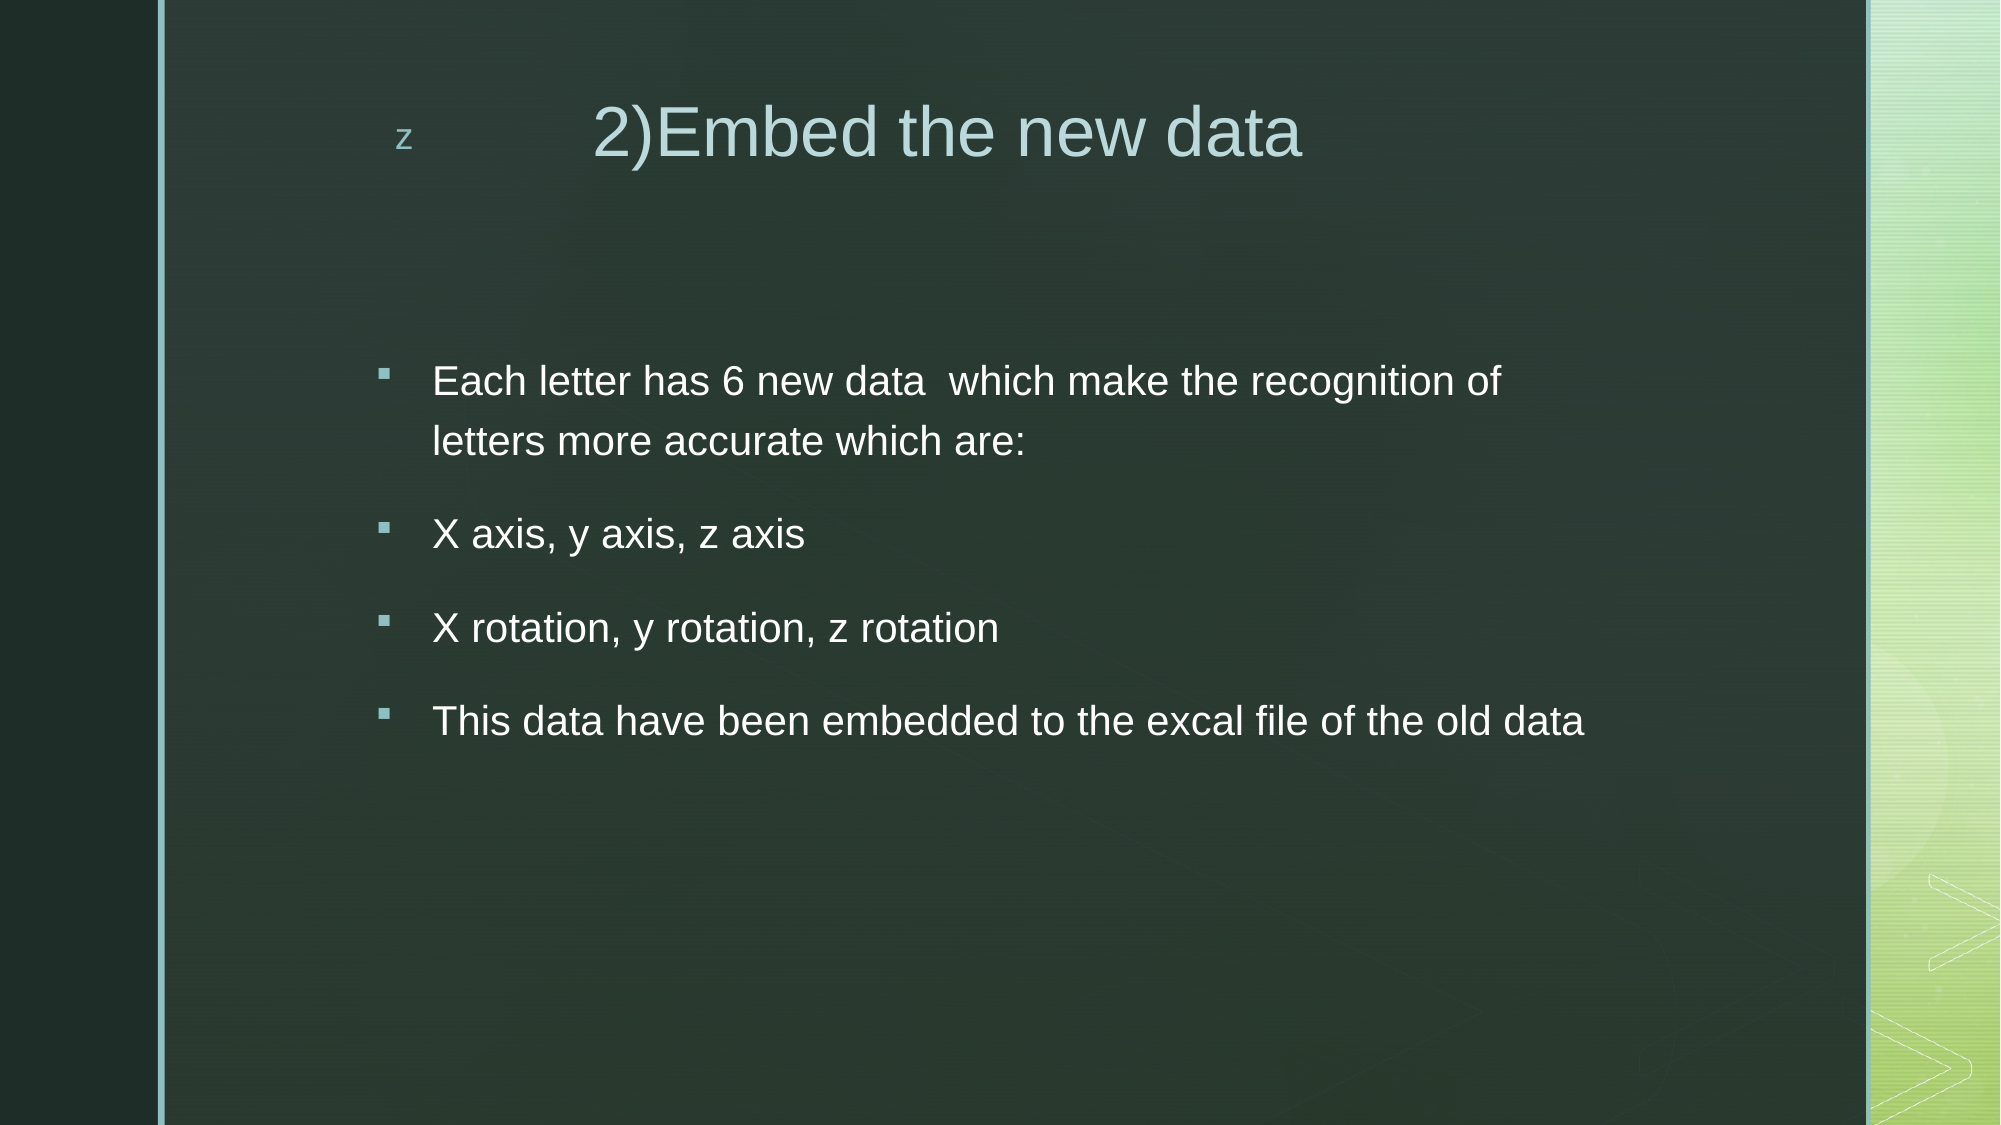

# 2)Embed the new data
Each letter has 6 new data  which make the recognition of letters more accurate which are:
X axis, y axis, z axis
X rotation, y rotation, z rotation
This data have been embedded to the excal file of the old data